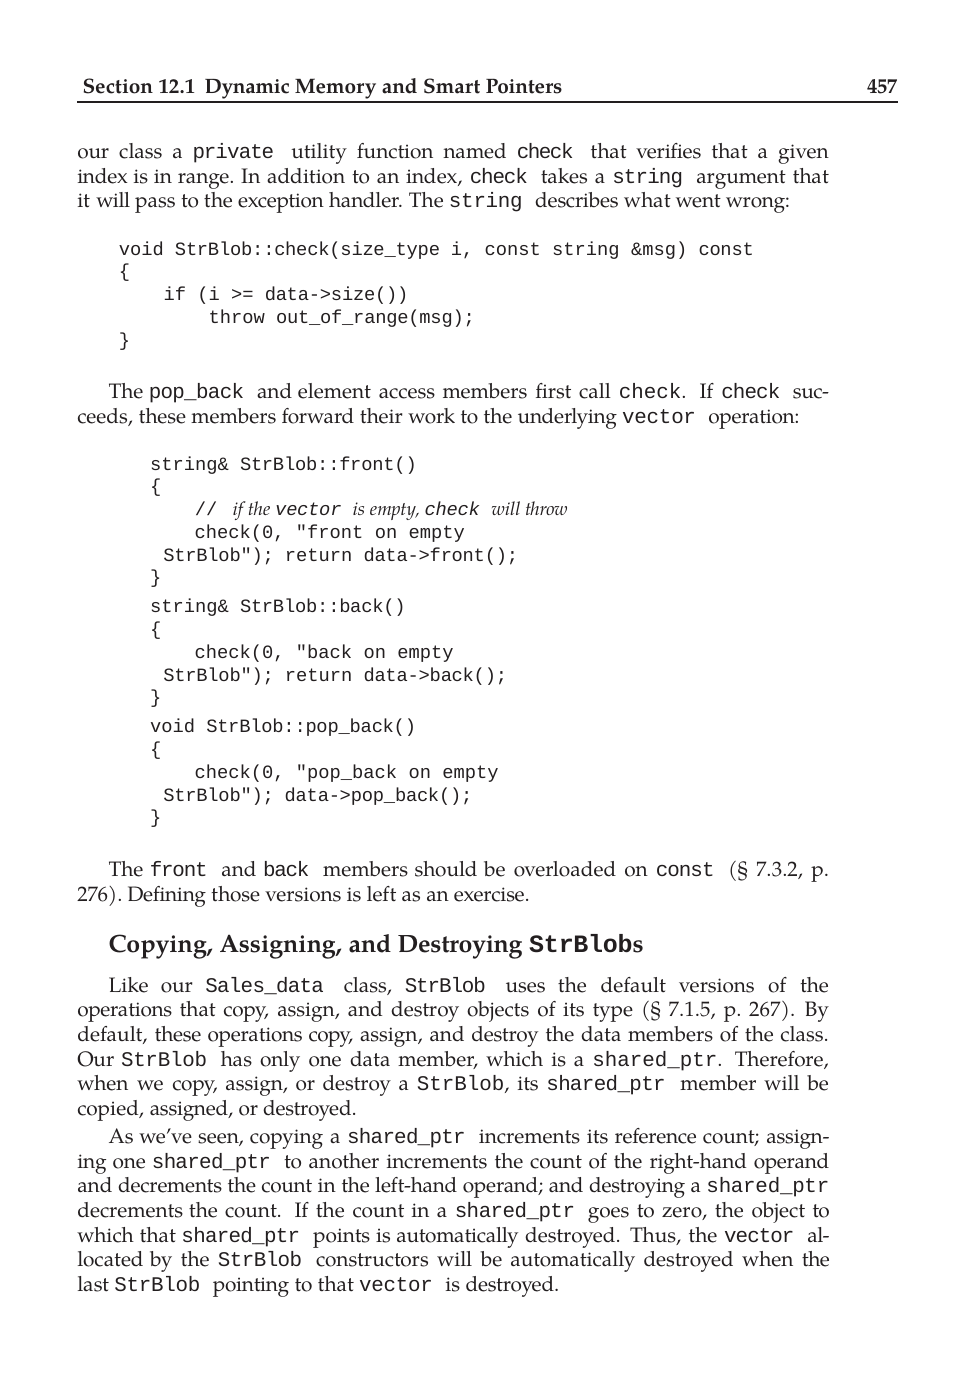

Section 12.1 Dynamic Memory and Smart Pointers
457

our class a private utility function named check that verifies that a given index is in range. In addition to an index, check takes a string argument that it will pass to the exception handler. The string describes what went wrong:

void StrBlob::check(size_type i, const string &msg) const
{
if (i >= data->size())
throw out_of_range(msg);
}

The pop_back and element access members first call check. If check suc- ceeds, these members forward their work to the underlying vector operation:

string& StrBlob::front()
{
// if the vector is empty, check will throw
check(0, "front on empty StrBlob"); return data->front();
}
string& StrBlob::back()
{
check(0, "back on empty StrBlob"); return data->back();
}
void StrBlob::pop_back()
{
check(0, "pop_back on empty StrBlob"); data->pop_back();
}

The front and back members should be overloaded on const (§ 7.3.2, p. 276). Defining those versions is left as an exercise.

Copying, Assigning, and Destroying StrBlobs
Like our Sales_data class, StrBlob uses the default versions of the operations that copy, assign, and destroy objects of its type (§ 7.1.5, p. 267). By default, these operations copy, assign, and destroy the data members of the class. Our StrBlob has only one data member, which is a shared_ptr. Therefore, when we copy, assign, or destroy a StrBlob, its shared_ptr member will be copied, assigned, or destroyed.
As we’ve seen, copying a shared_ptr increments its reference count; assign- ing one shared_ptr to another increments the count of the right-hand operand and decrements the count in the left-hand operand; and destroying a shared_ptr decrements the count. If the count in a shared_ptr goes to zero, the object to which that shared_ptr points is automatically destroyed. Thus, the vector al- located by the StrBlob constructors will be automatically destroyed when the last StrBlob pointing to that vector is destroyed.